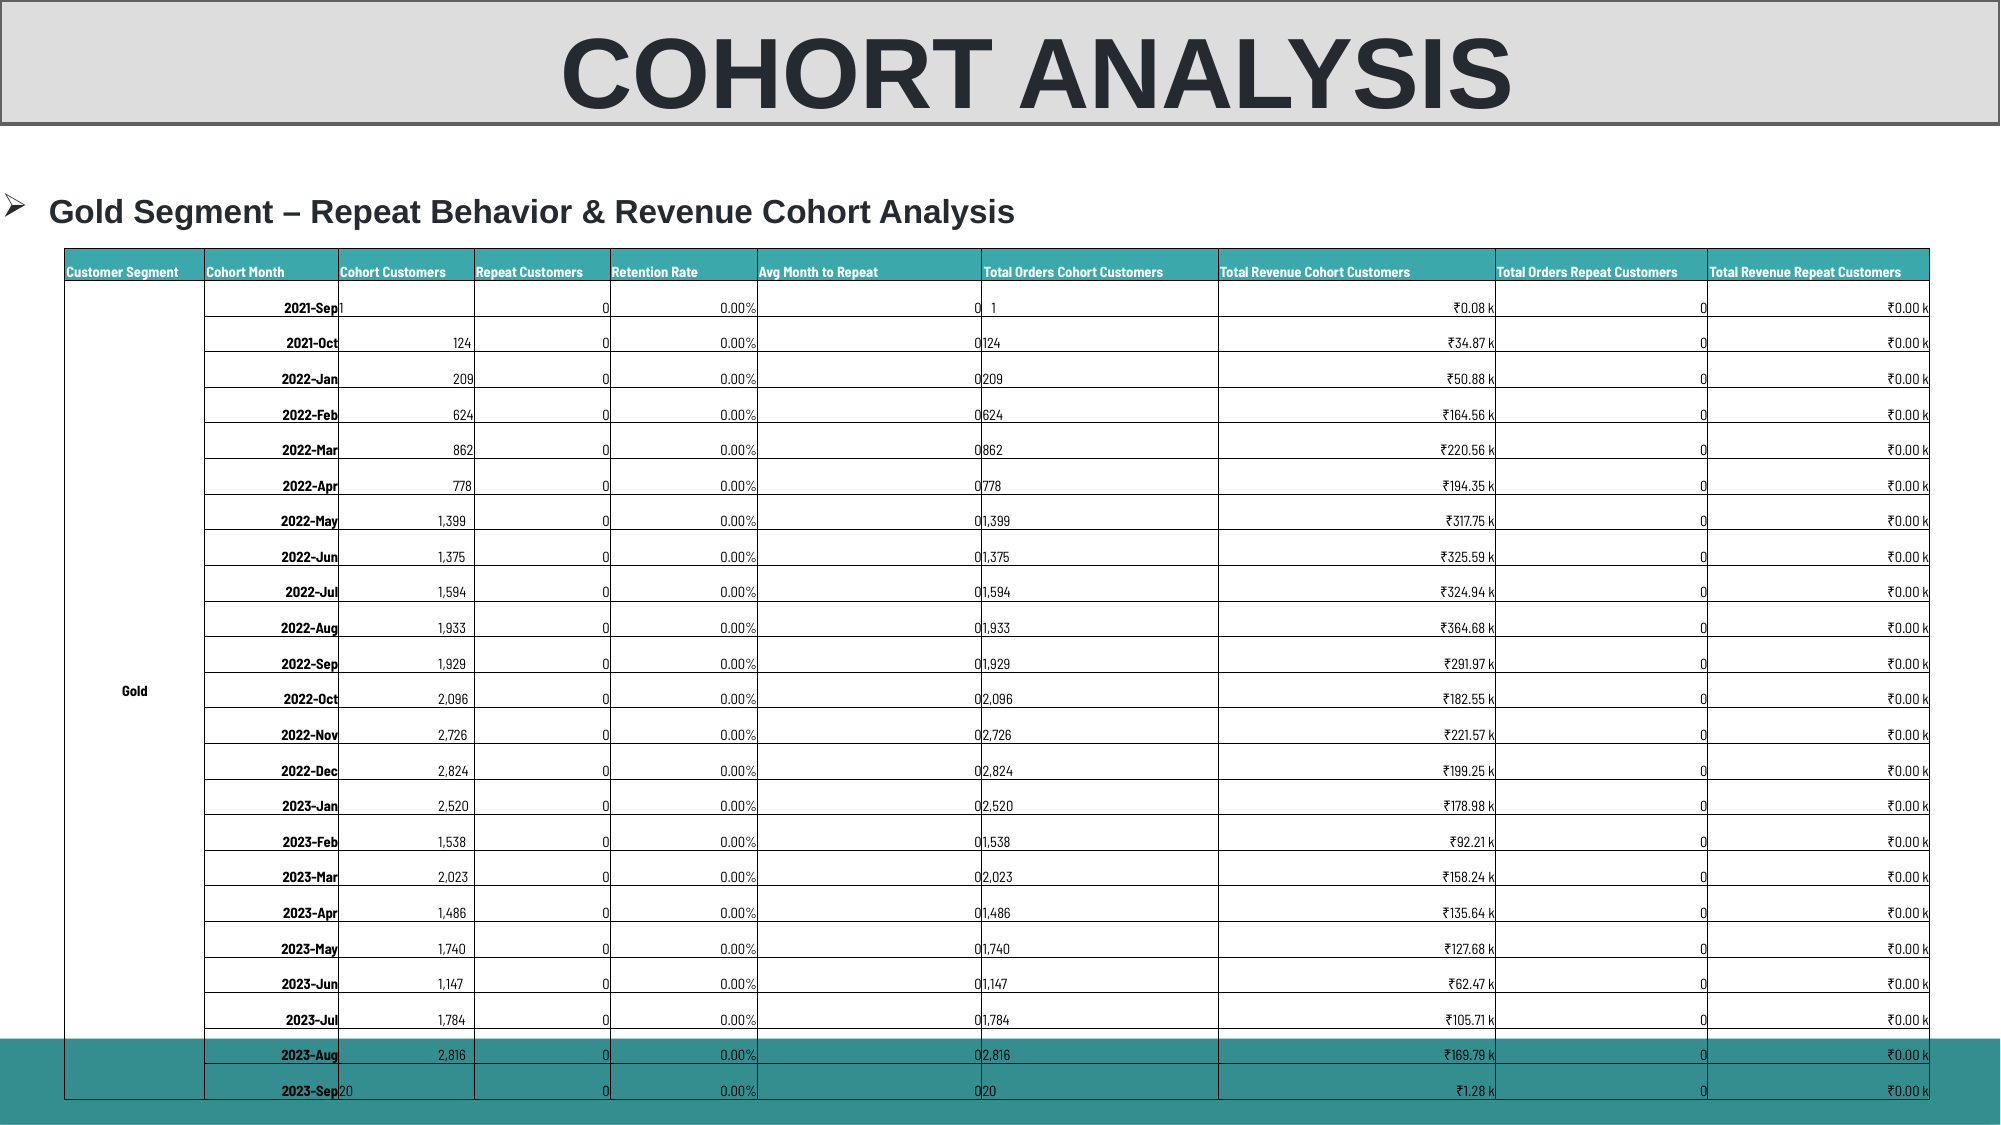

COHORT ANALYSIS
Gold Segment – Repeat Behavior & Revenue Cohort Analysis
| Customer Segment | Cohort Month | Cohort Customers | Repeat Customers | Retention Rate | Avg Month to Repeat | Total Orders Cohort Customers | Total Revenue Cohort Customers | Total Orders Repeat Customers | Total Revenue Repeat Customers |
| --- | --- | --- | --- | --- | --- | --- | --- | --- | --- |
| Gold | 2021-Sep | 1 | 0 | 0.00% | 0 | 1 | ₹0.08 k | 0 | ₹0.00 k |
|  | 2021-Oct | 124 | 0 | 0.00% | 0 | 124 | ₹34.87 k | 0 | ₹0.00 k |
|  | 2022-Jan | 209 | 0 | 0.00% | 0 | 209 | ₹50.88 k | 0 | ₹0.00 k |
|  | 2022-Feb | 624 | 0 | 0.00% | 0 | 624 | ₹164.56 k | 0 | ₹0.00 k |
|  | 2022-Mar | 862 | 0 | 0.00% | 0 | 862 | ₹220.56 k | 0 | ₹0.00 k |
|  | 2022-Apr | 778 | 0 | 0.00% | 0 | 778 | ₹194.35 k | 0 | ₹0.00 k |
|  | 2022-May | 1,399 | 0 | 0.00% | 0 | 1,399 | ₹317.75 k | 0 | ₹0.00 k |
|  | 2022-Jun | 1,375 | 0 | 0.00% | 0 | 1,375 | ₹325.59 k | 0 | ₹0.00 k |
|  | 2022-Jul | 1,594 | 0 | 0.00% | 0 | 1,594 | ₹324.94 k | 0 | ₹0.00 k |
|  | 2022-Aug | 1,933 | 0 | 0.00% | 0 | 1,933 | ₹364.68 k | 0 | ₹0.00 k |
|  | 2022-Sep | 1,929 | 0 | 0.00% | 0 | 1,929 | ₹291.97 k | 0 | ₹0.00 k |
|  | 2022-Oct | 2,096 | 0 | 0.00% | 0 | 2,096 | ₹182.55 k | 0 | ₹0.00 k |
|  | 2022-Nov | 2,726 | 0 | 0.00% | 0 | 2,726 | ₹221.57 k | 0 | ₹0.00 k |
|  | 2022-Dec | 2,824 | 0 | 0.00% | 0 | 2,824 | ₹199.25 k | 0 | ₹0.00 k |
|  | 2023-Jan | 2,520 | 0 | 0.00% | 0 | 2,520 | ₹178.98 k | 0 | ₹0.00 k |
|  | 2023-Feb | 1,538 | 0 | 0.00% | 0 | 1,538 | ₹92.21 k | 0 | ₹0.00 k |
|  | 2023-Mar | 2,023 | 0 | 0.00% | 0 | 2,023 | ₹158.24 k | 0 | ₹0.00 k |
|  | 2023-Apr | 1,486 | 0 | 0.00% | 0 | 1,486 | ₹135.64 k | 0 | ₹0.00 k |
|  | 2023-May | 1,740 | 0 | 0.00% | 0 | 1,740 | ₹127.68 k | 0 | ₹0.00 k |
|  | 2023-Jun | 1,147 | 0 | 0.00% | 0 | 1,147 | ₹62.47 k | 0 | ₹0.00 k |
|  | 2023-Jul | 1,784 | 0 | 0.00% | 0 | 1,784 | ₹105.71 k | 0 | ₹0.00 k |
|  | 2023-Aug | 2,816 | 0 | 0.00% | 0 | 2,816 | ₹169.79 k | 0 | ₹0.00 k |
|  | 2023-Sep | 20 | 0 | 0.00% | 0 | 20 | ₹1.28 k | 0 | ₹0.00 k |